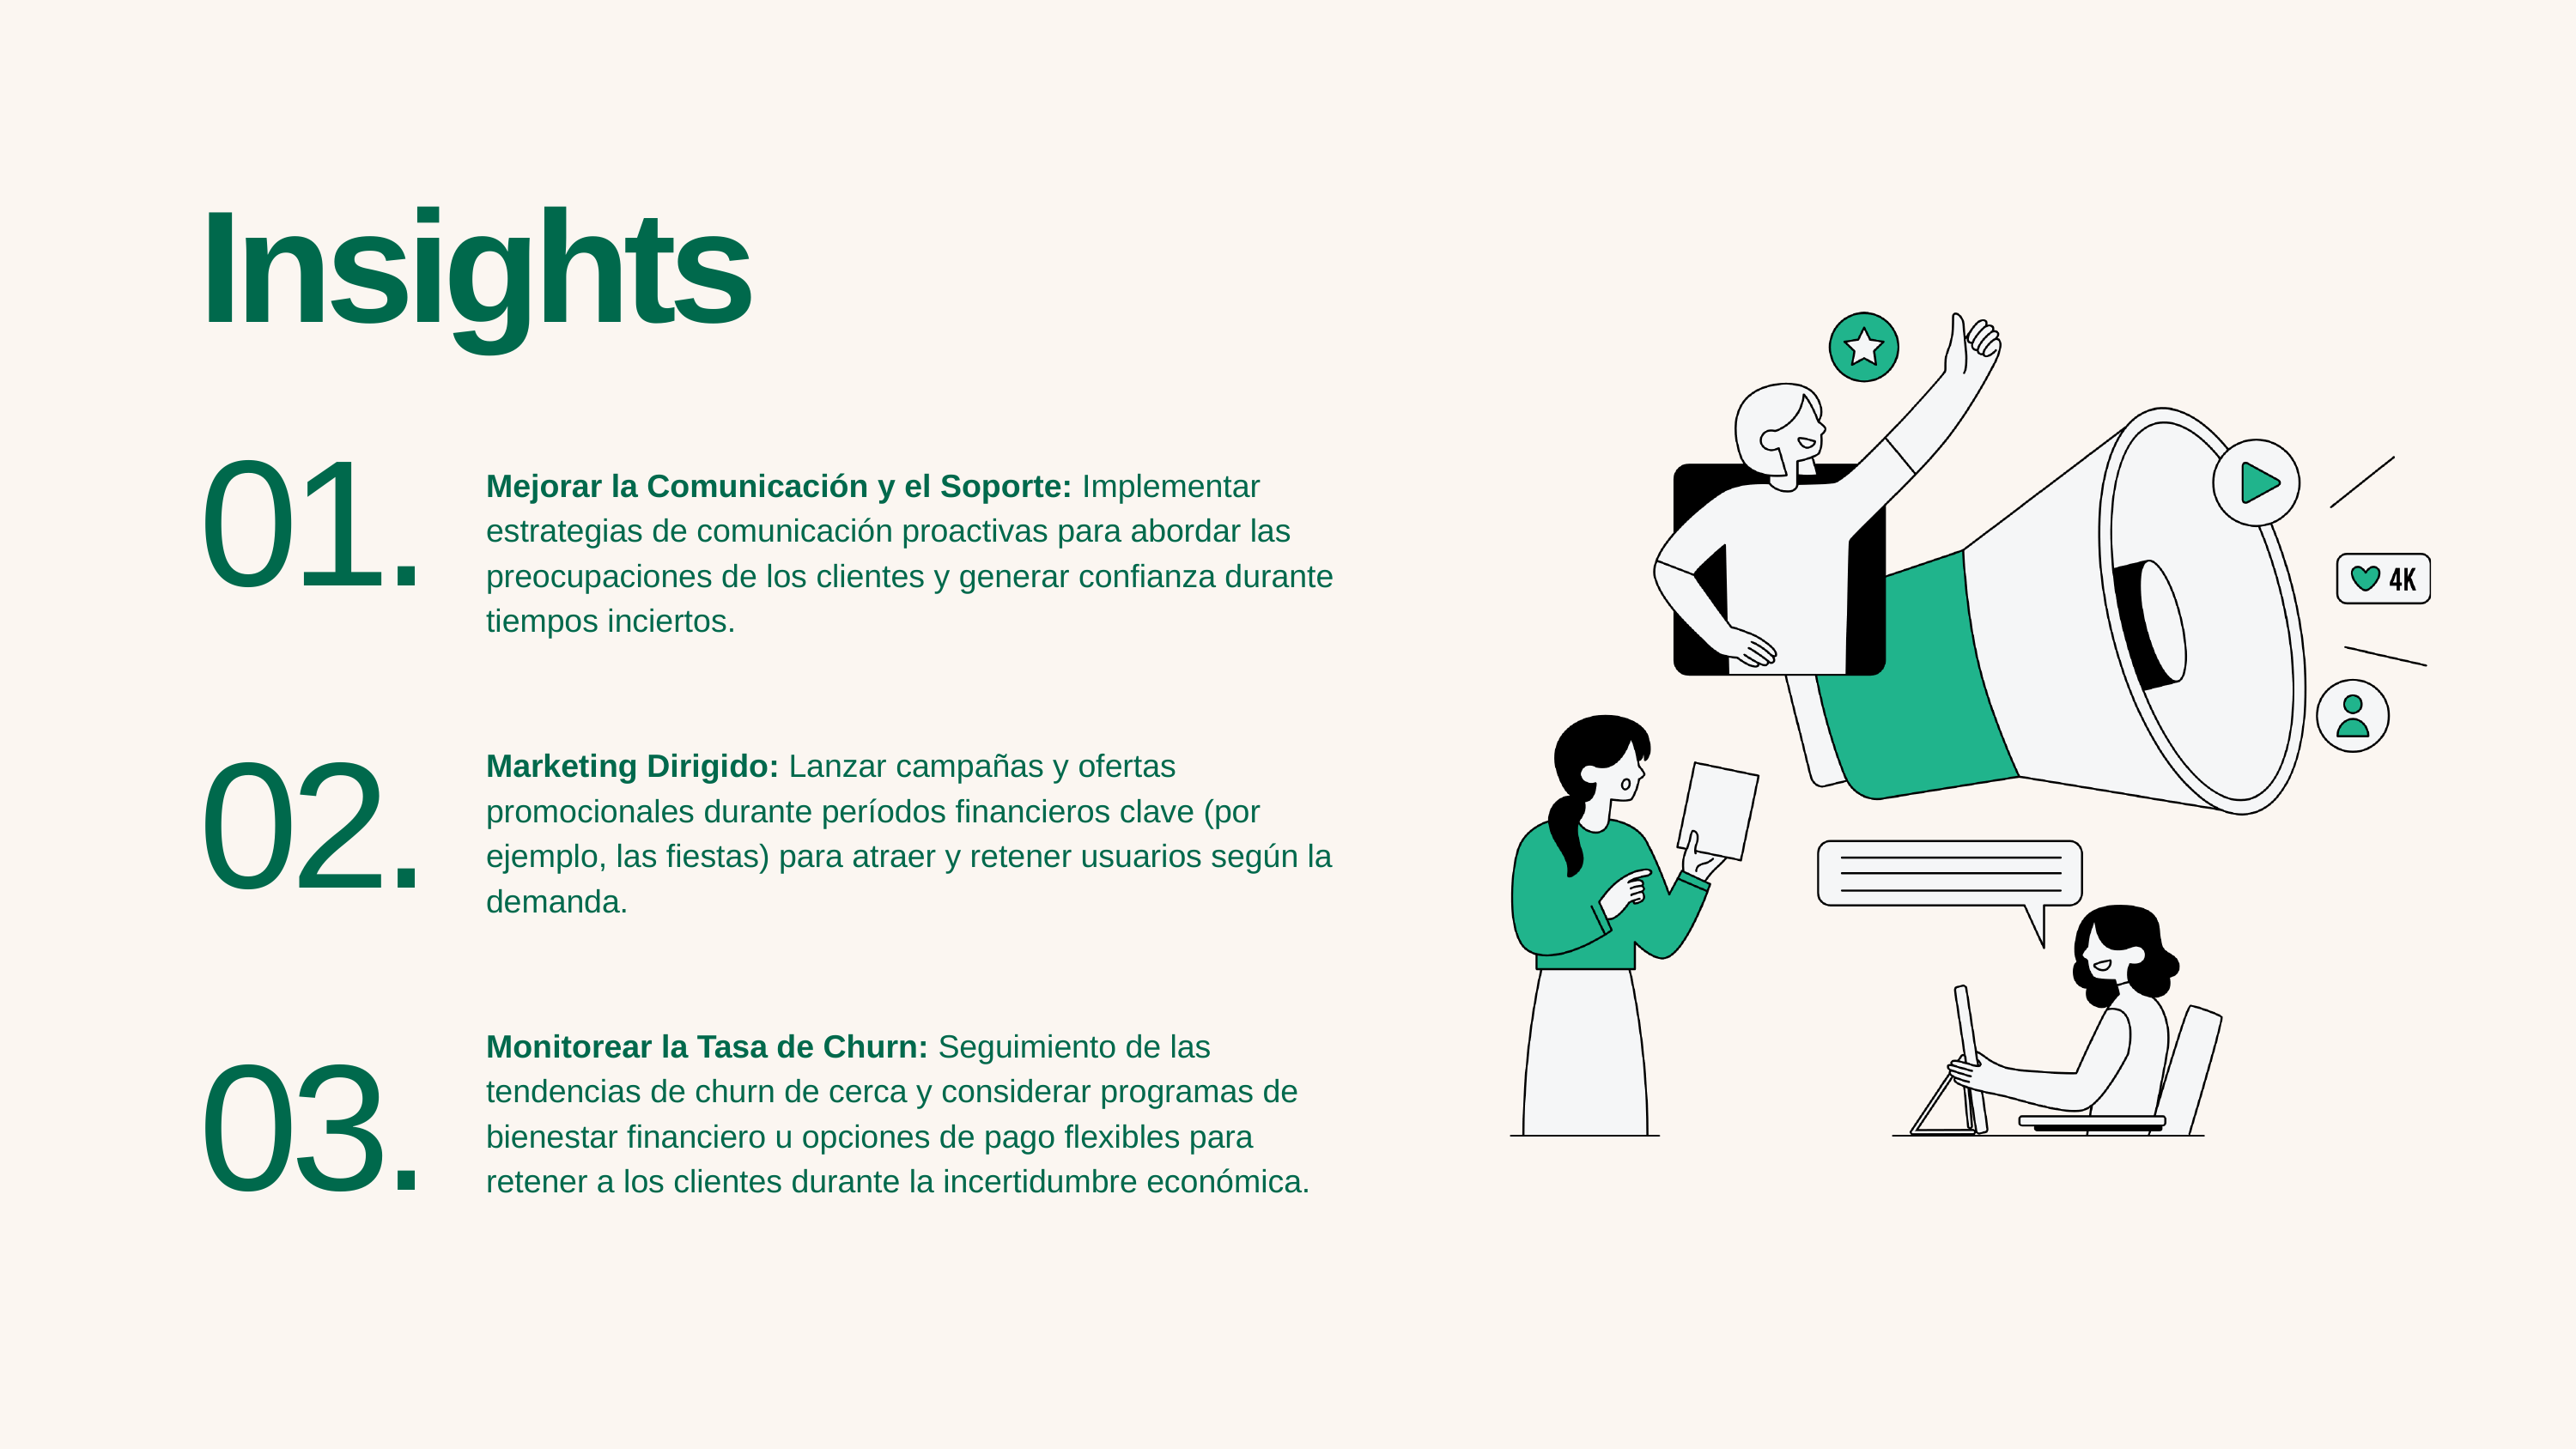

Insights

Mejorar la Comunicación y el Soporte: Implementar estrategias de comunicación proactivas para abordar las preocupaciones de los clientes y generar confianza durante tiempos inciertos.
01.
Marketing Dirigido: Lanzar campañas y ofertas promocionales durante períodos financieros clave (por ejemplo, las fiestas) para atraer y retener usuarios según la demanda.
02.
Monitorear la Tasa de Churn: Seguimiento de las tendencias de churn de cerca y considerar programas de bienestar financiero u opciones de pago flexibles para retener a los clientes durante la incertidumbre económica.
03.